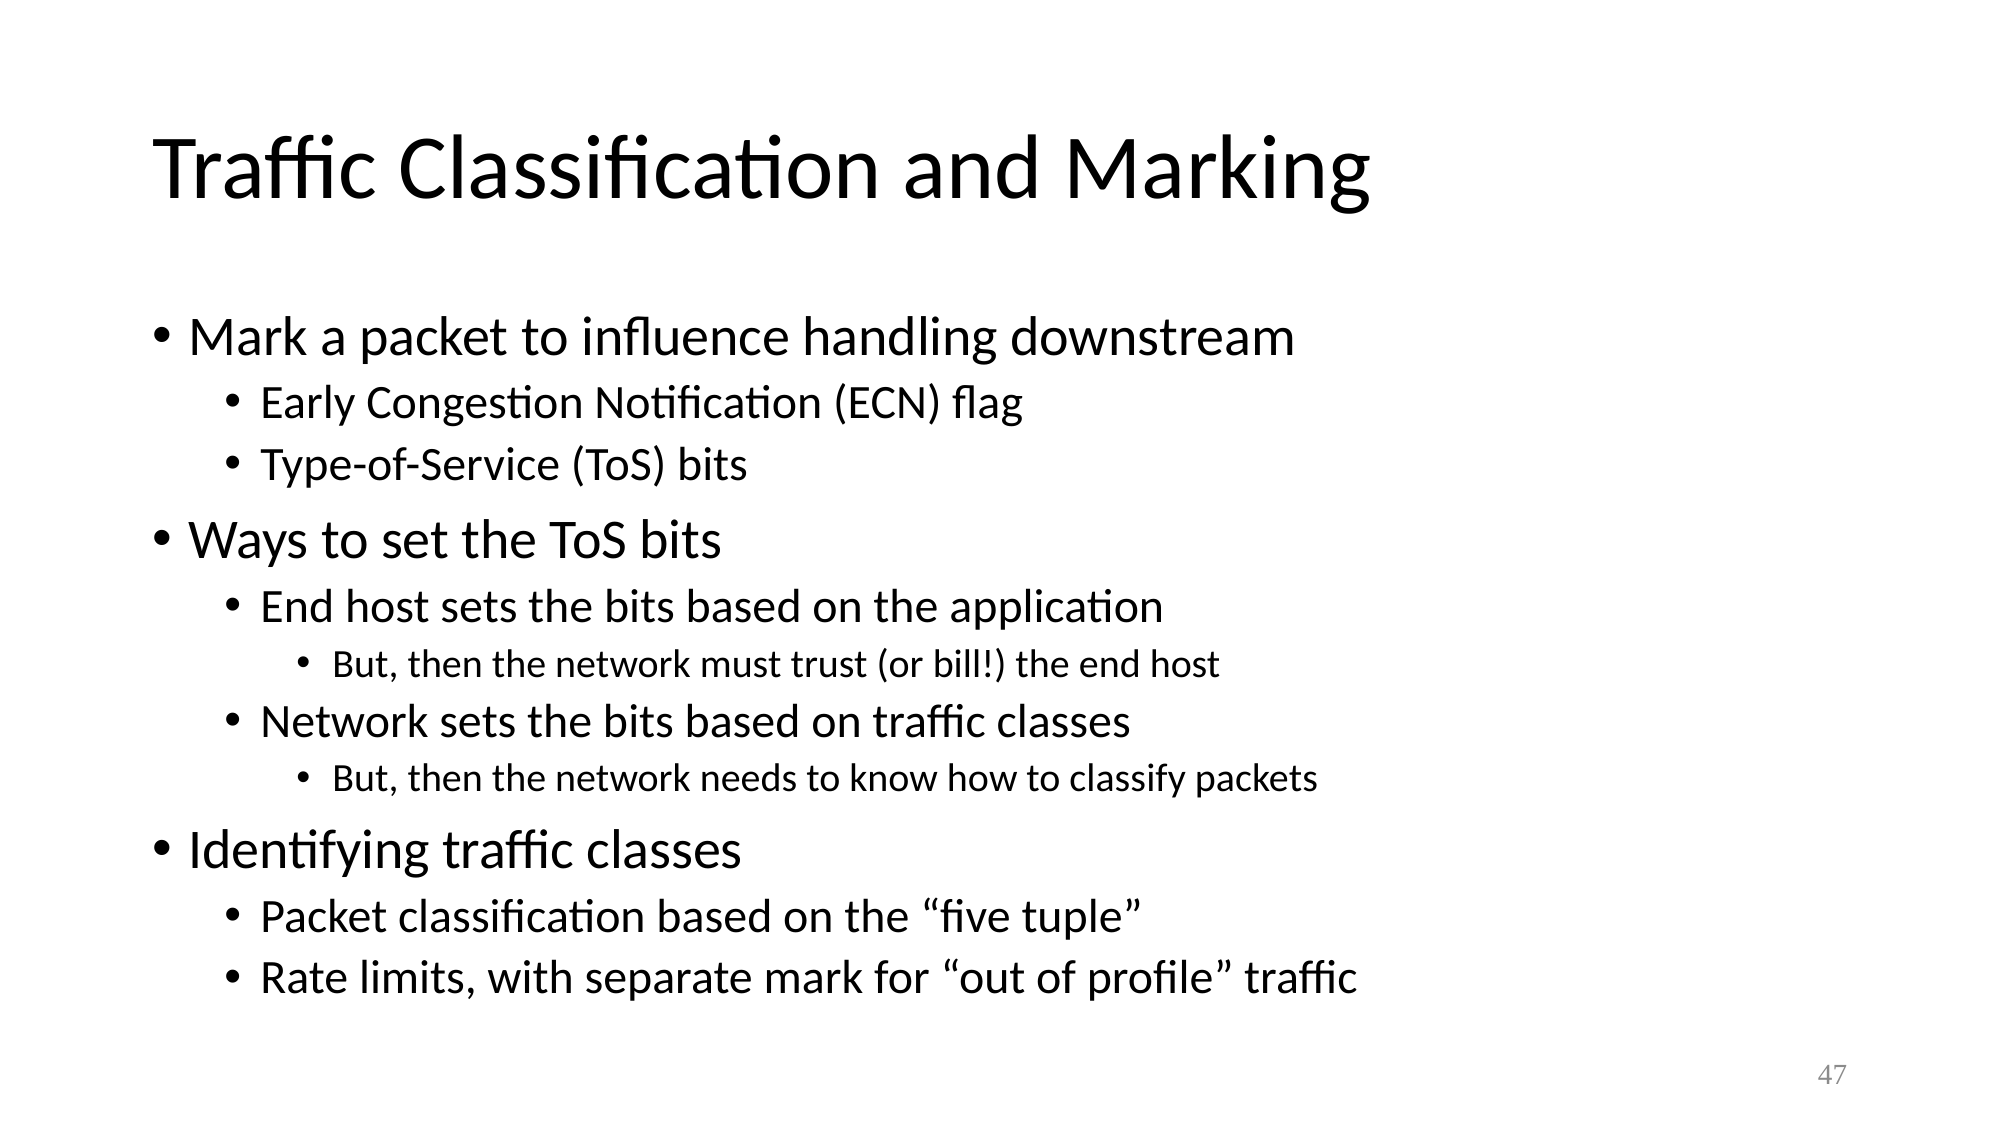

# Traffic Classification and Marking
Mark a packet to influence handling downstream
Early Congestion Notification (ECN) flag
Type-of-Service (ToS) bits
Ways to set the ToS bits
End host sets the bits based on the application
But, then the network must trust (or bill!) the end host
Network sets the bits based on traffic classes
But, then the network needs to know how to classify packets
Identifying traffic classes
Packet classification based on the “five tuple”
Rate limits, with separate mark for “out of profile” traffic

47